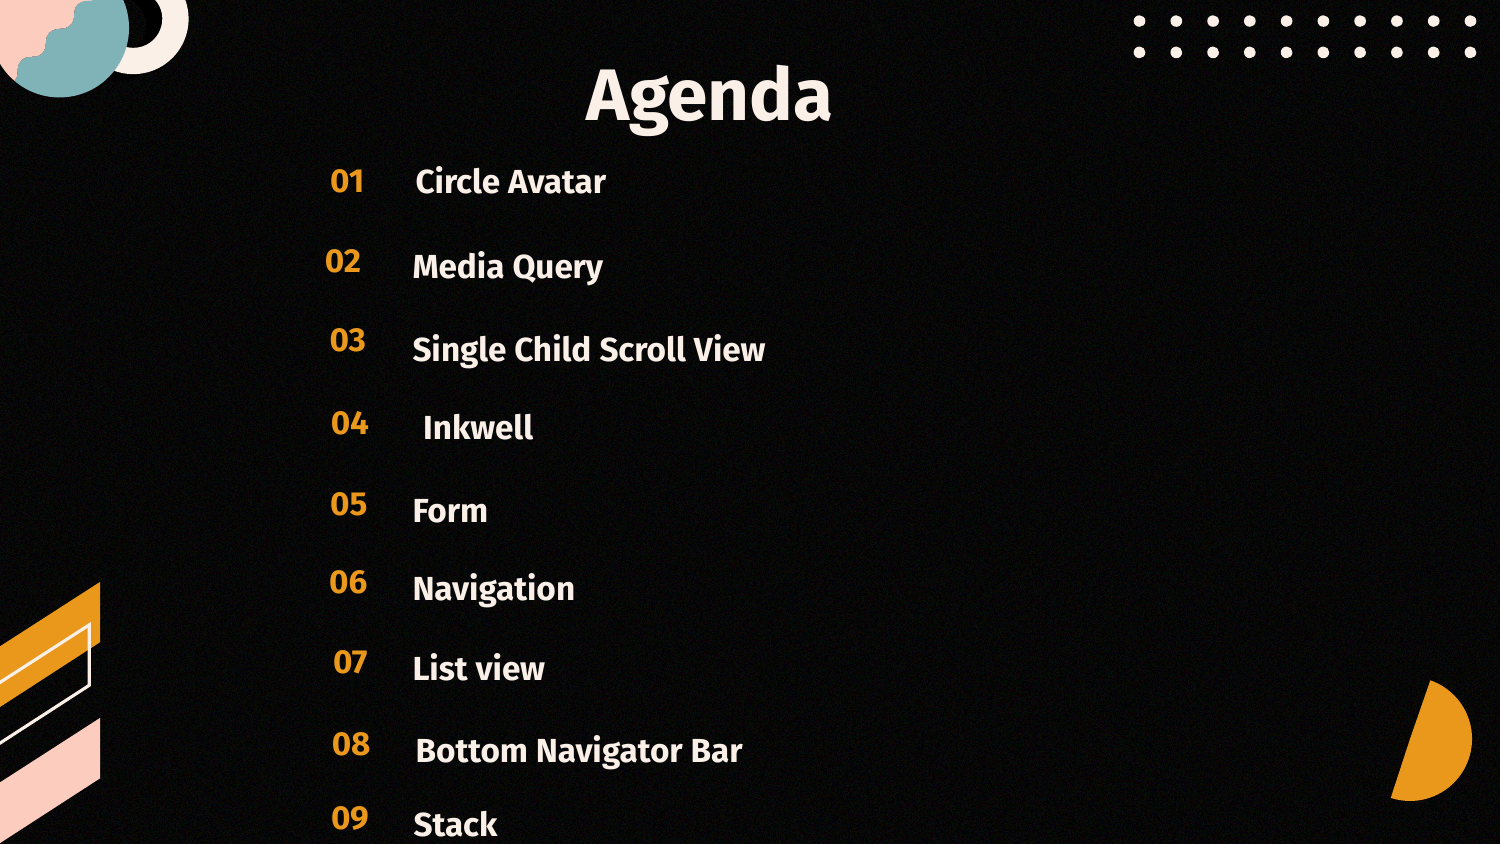

Agenda
Circle Avatar
# 01
02
Media Query
Single Child Scroll View
03
Inkwell
04
Form
05
Navigation
06
List view
07
Bottom Navigator Bar
08
Stack
09